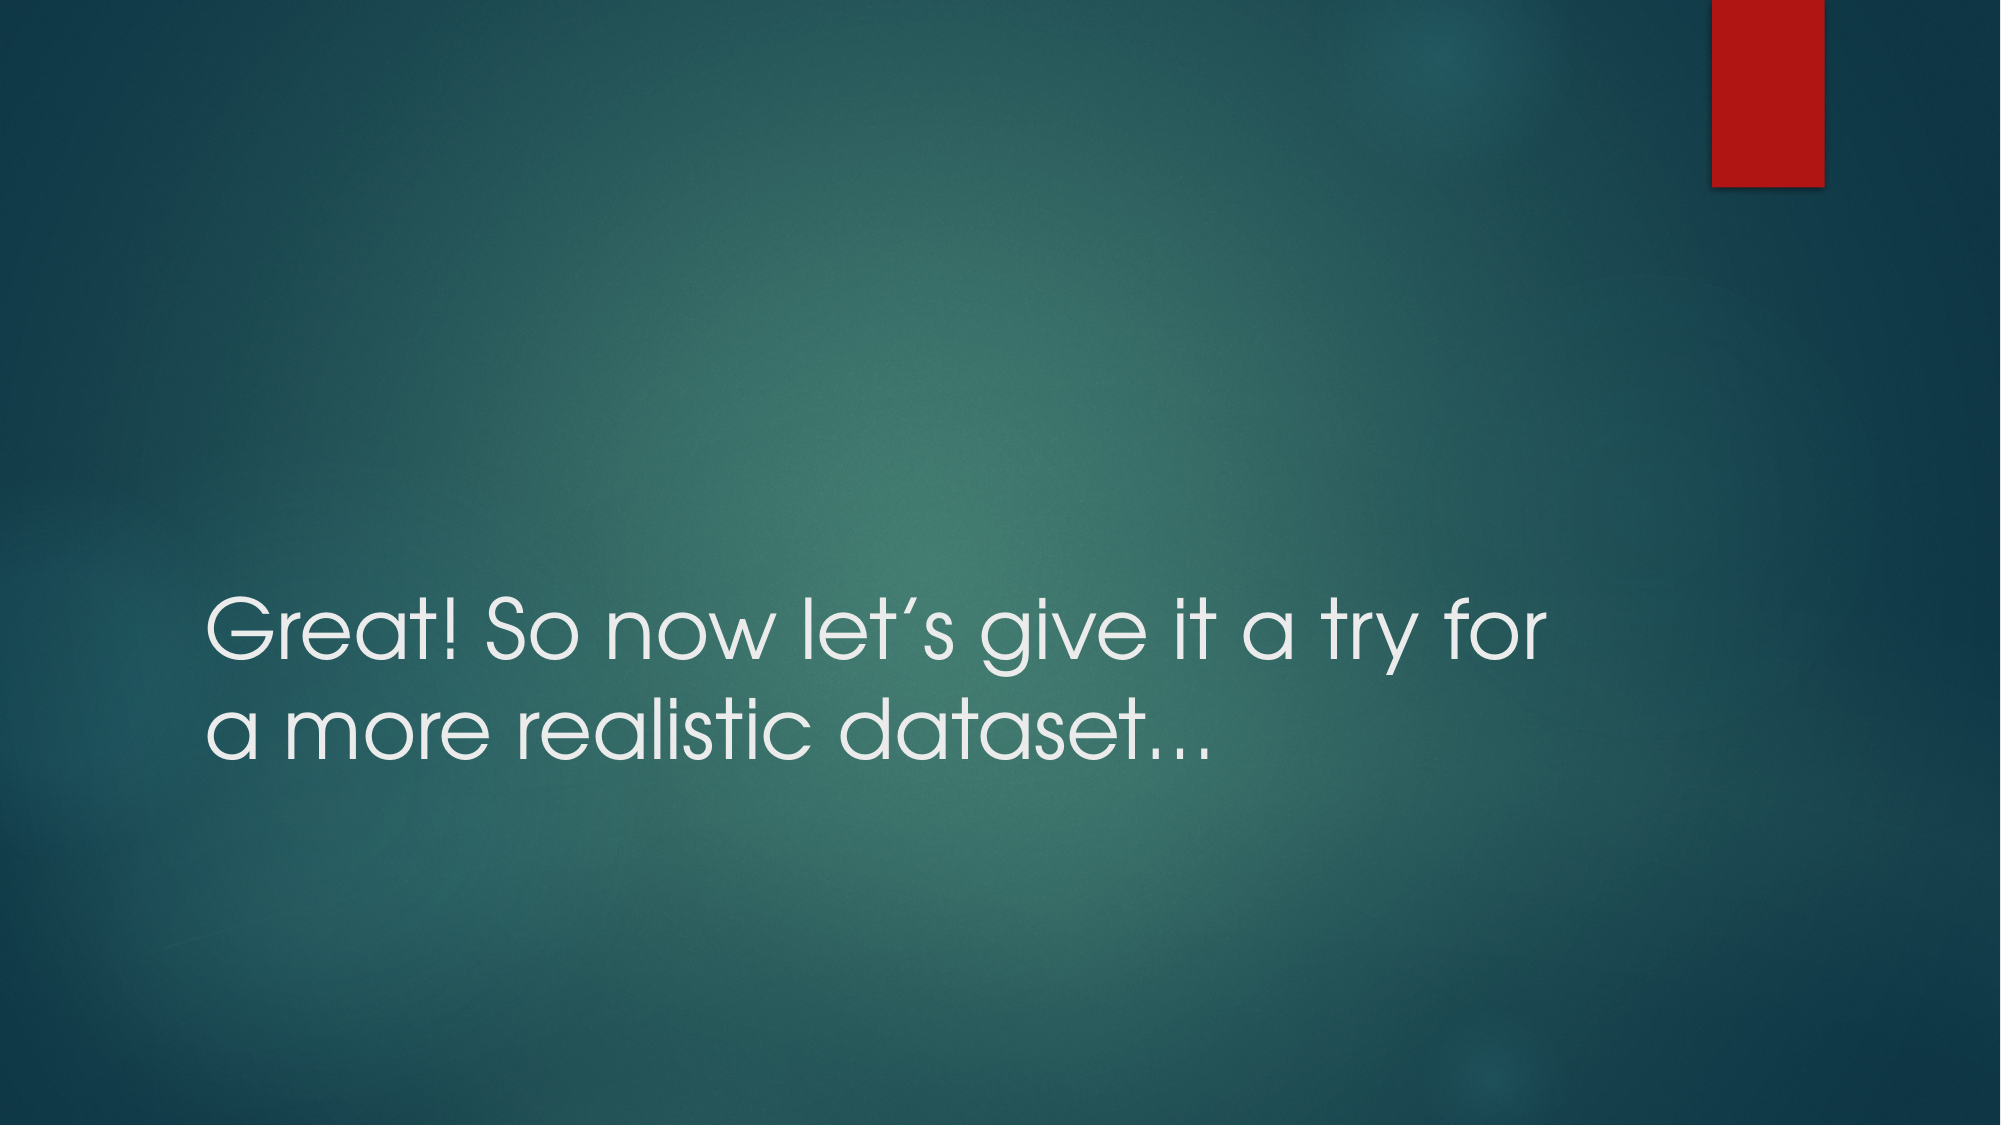

# Great! So now let’s give it a try for a more realistic dataset…